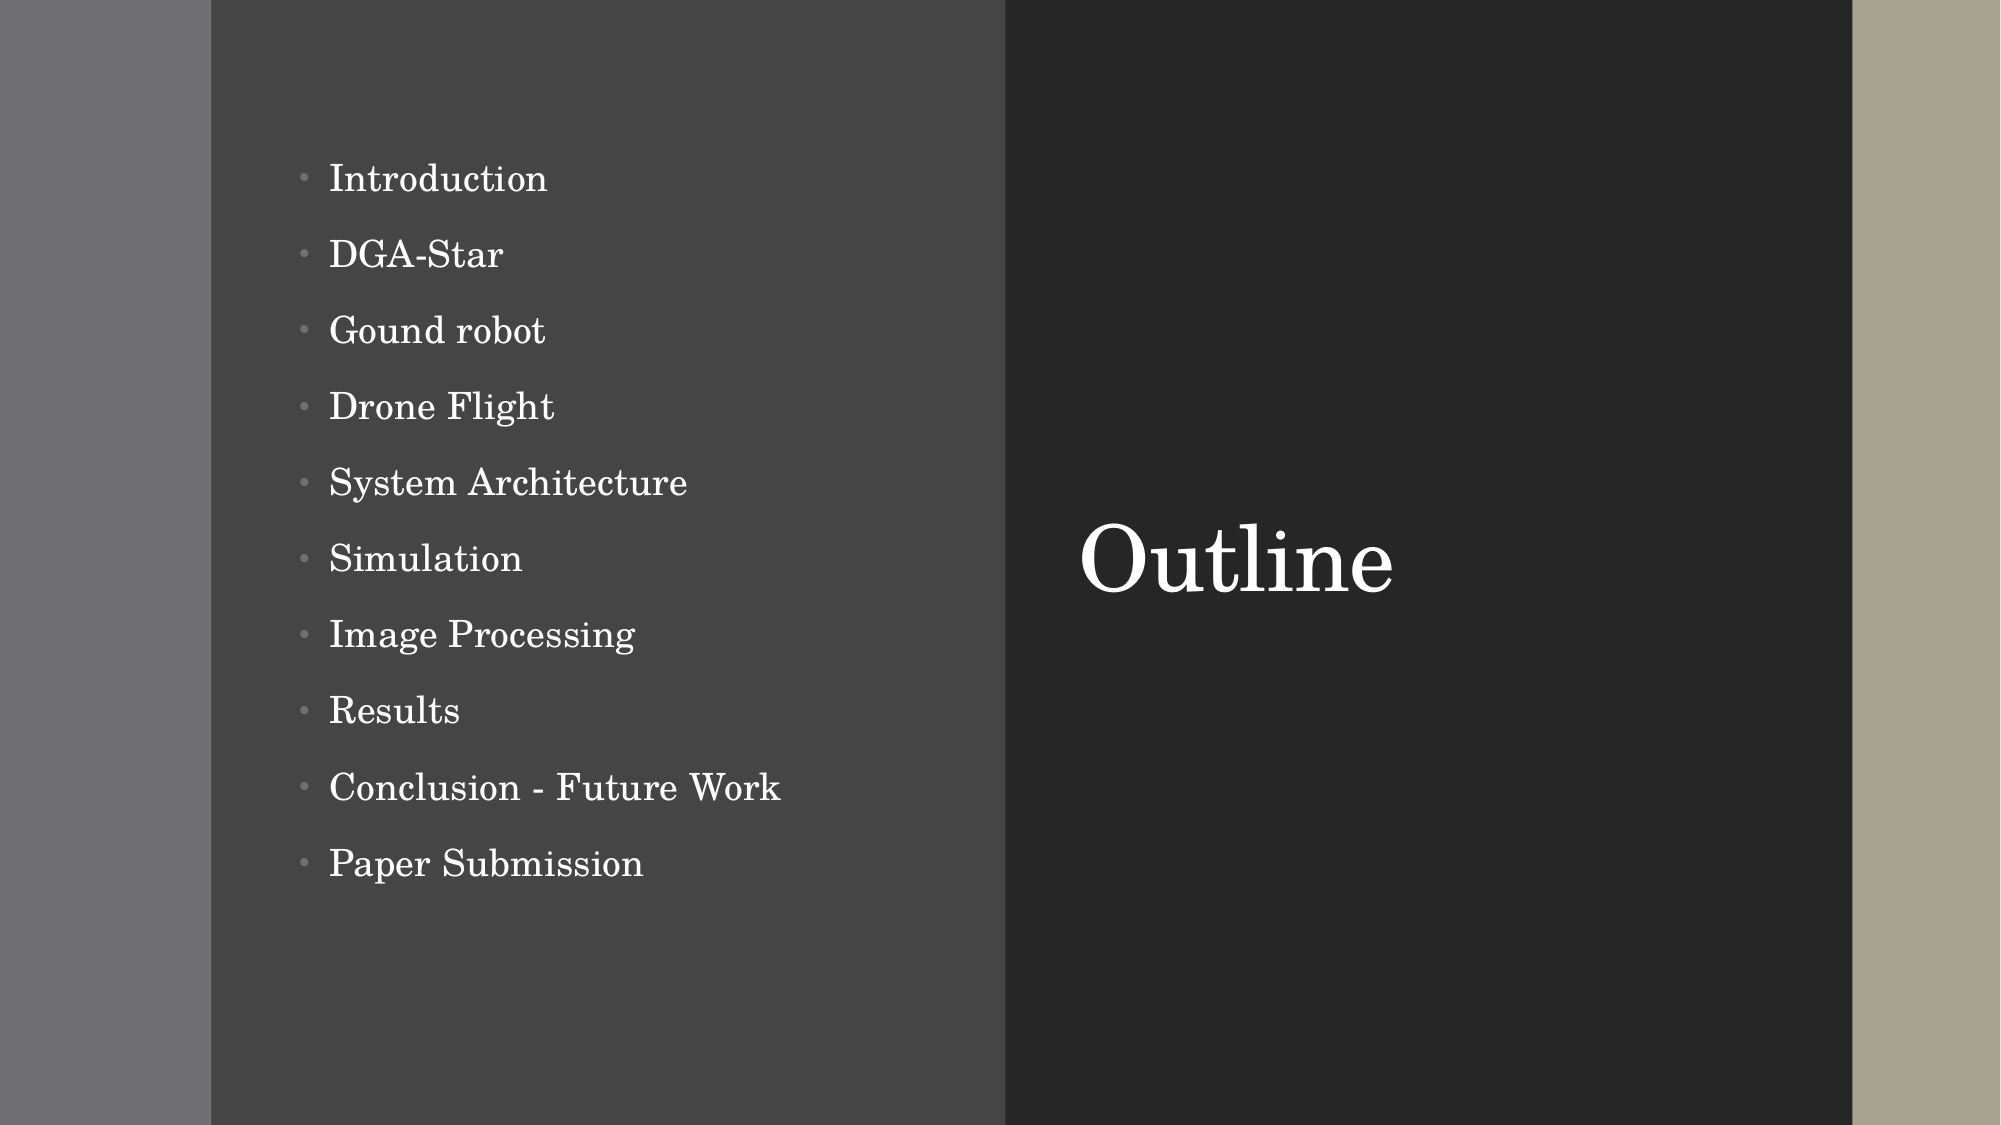

Introduction
DGA-Star
Gound robot
Drone Flight
System Architecture
Simulation
Image Processing
Results
Conclusion - Future Work
Paper Submission

# Outline